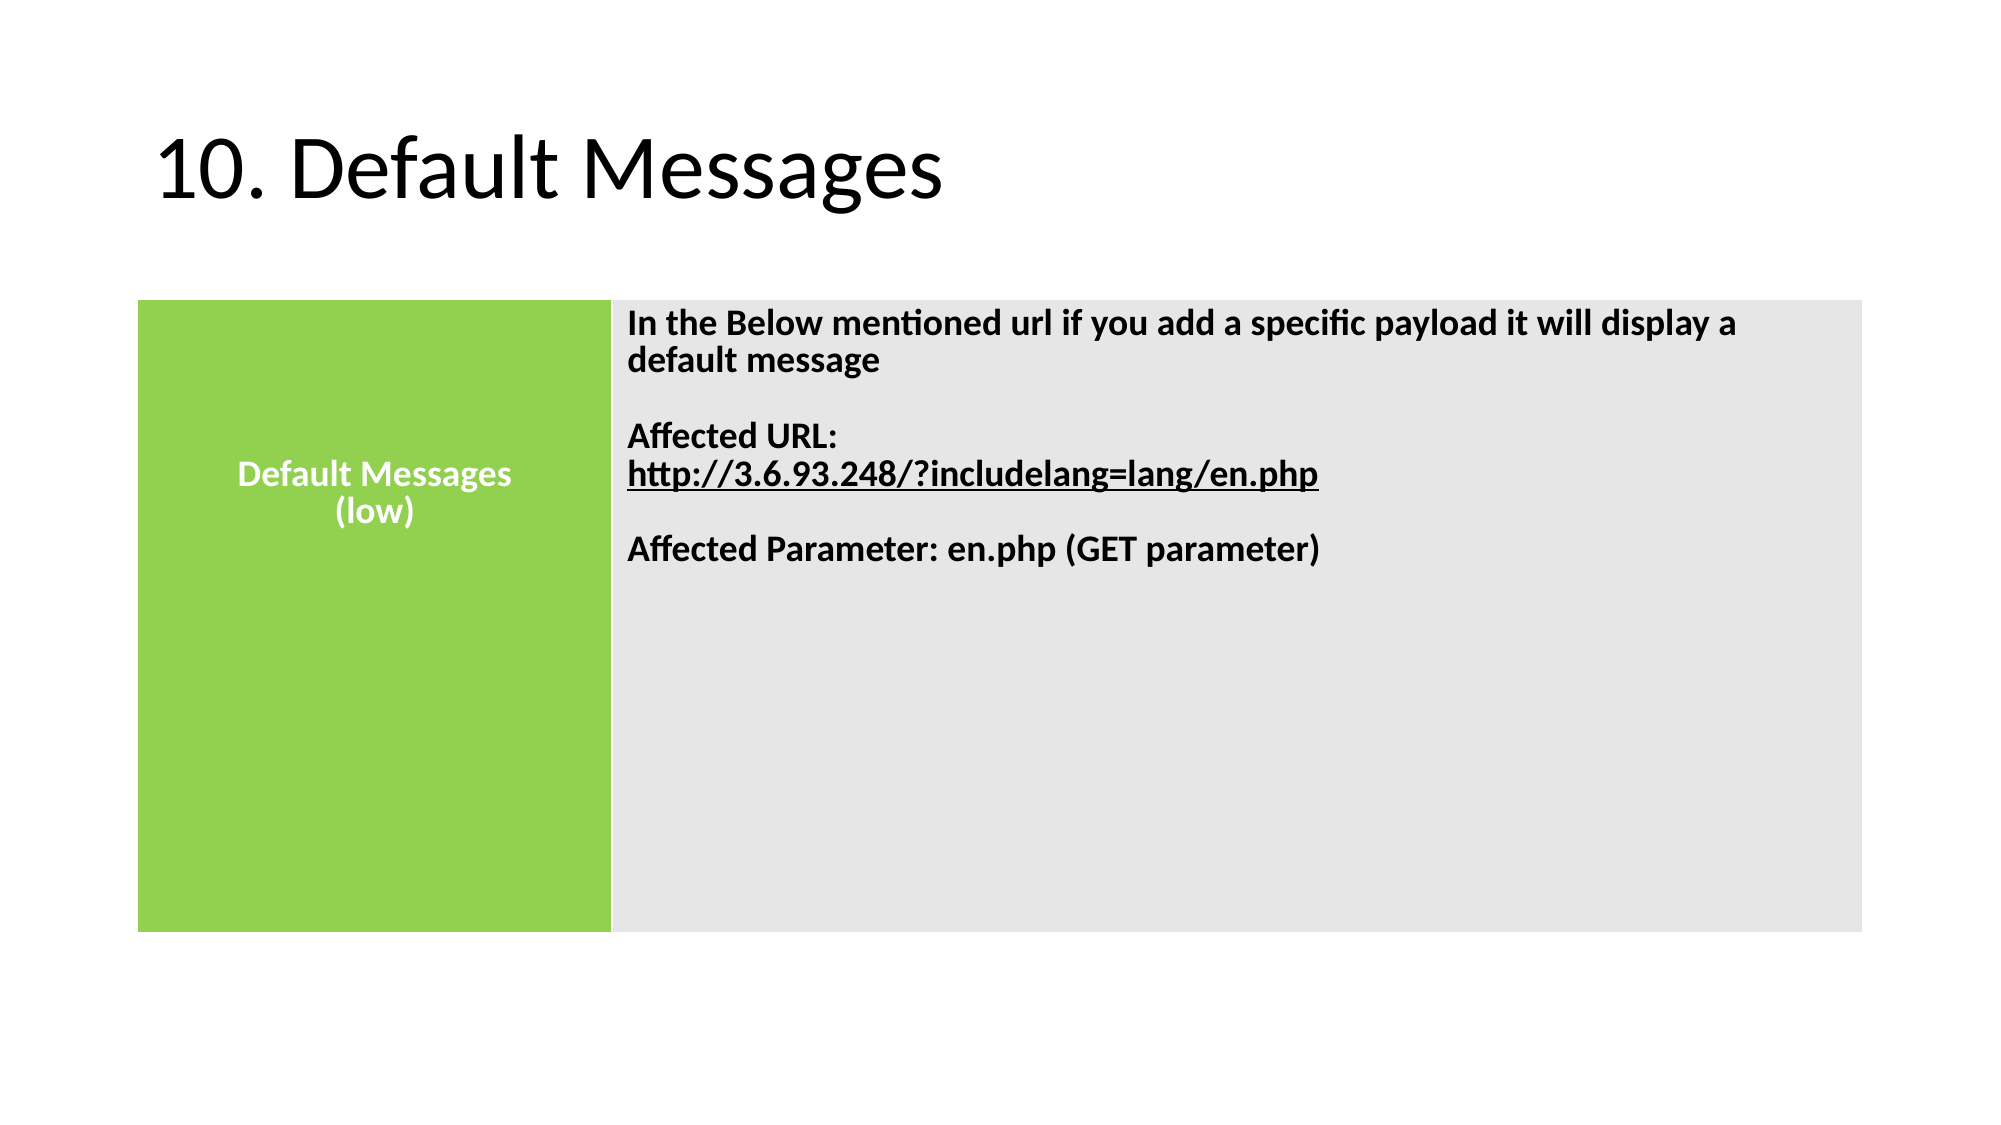

# 10. Default Messages
| Default Messages (low) | In the Below mentioned url if you add a specific payload it will display a default message Affected URL: http://3.6.93.248/?includelang=lang/en.php Affected Parameter: en.php (GET parameter) |
| --- | --- |